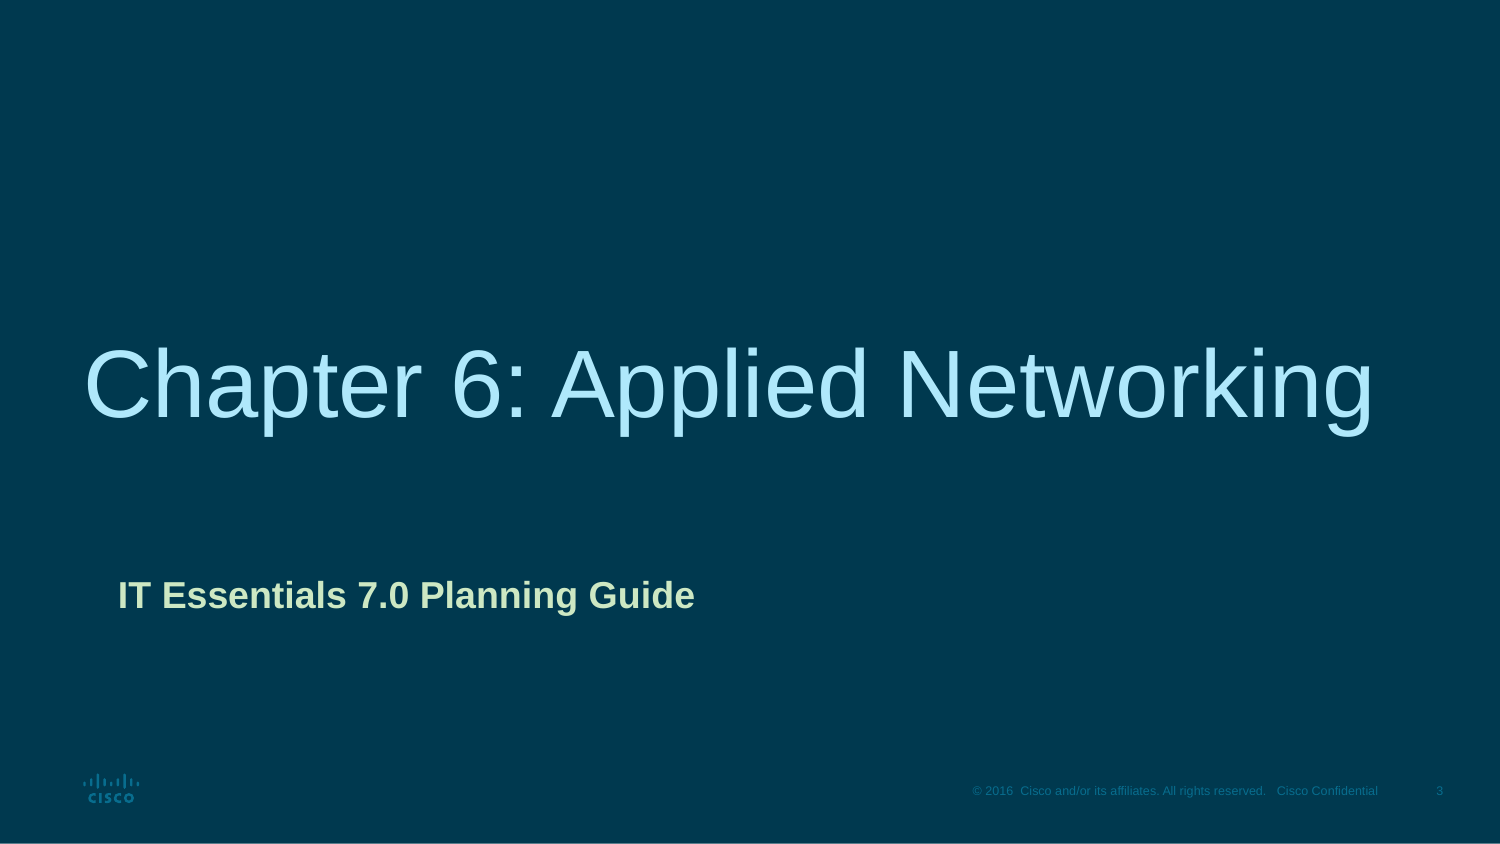

# Chapter 6: Applied Networking
IT Essentials 7.0 Planning Guide